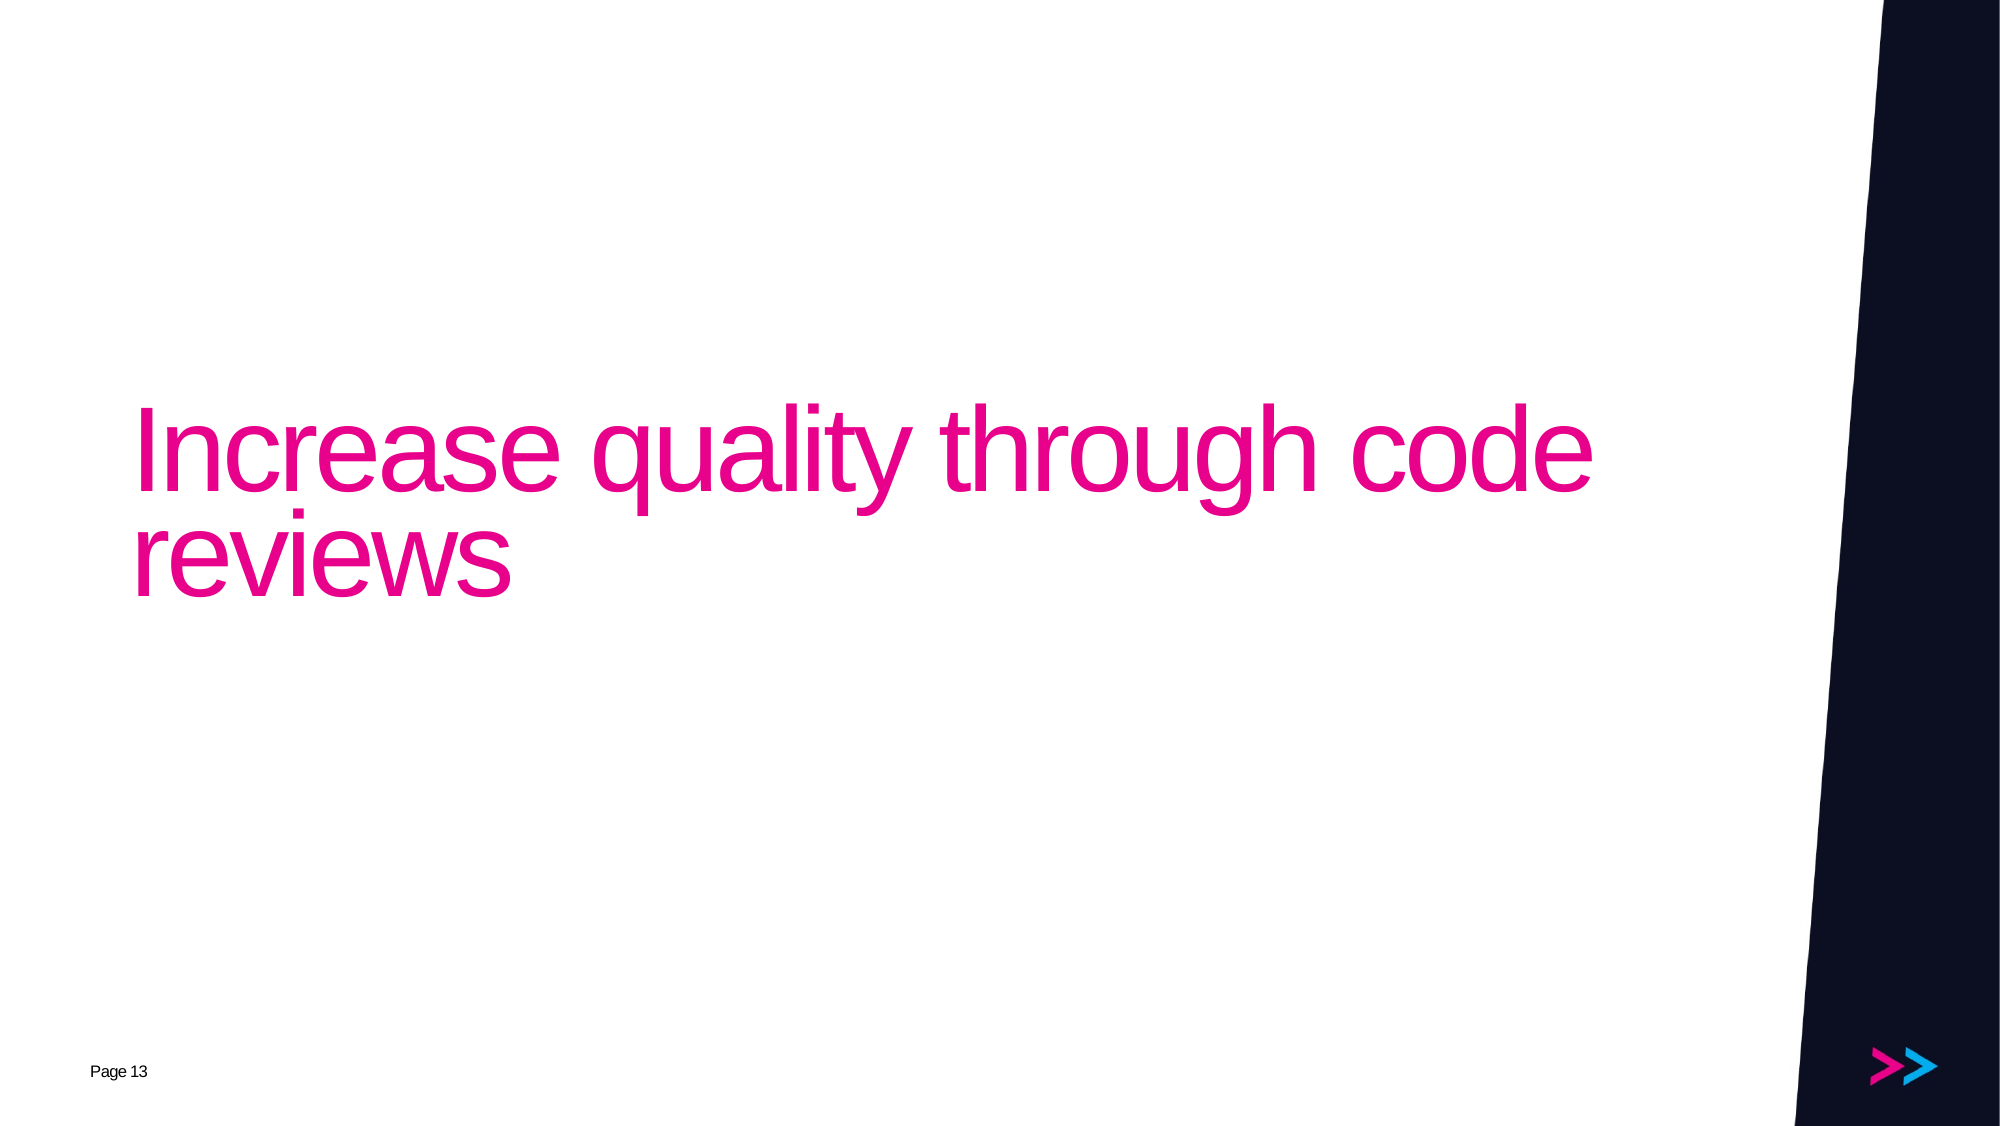

# Increase quality through code reviews
13